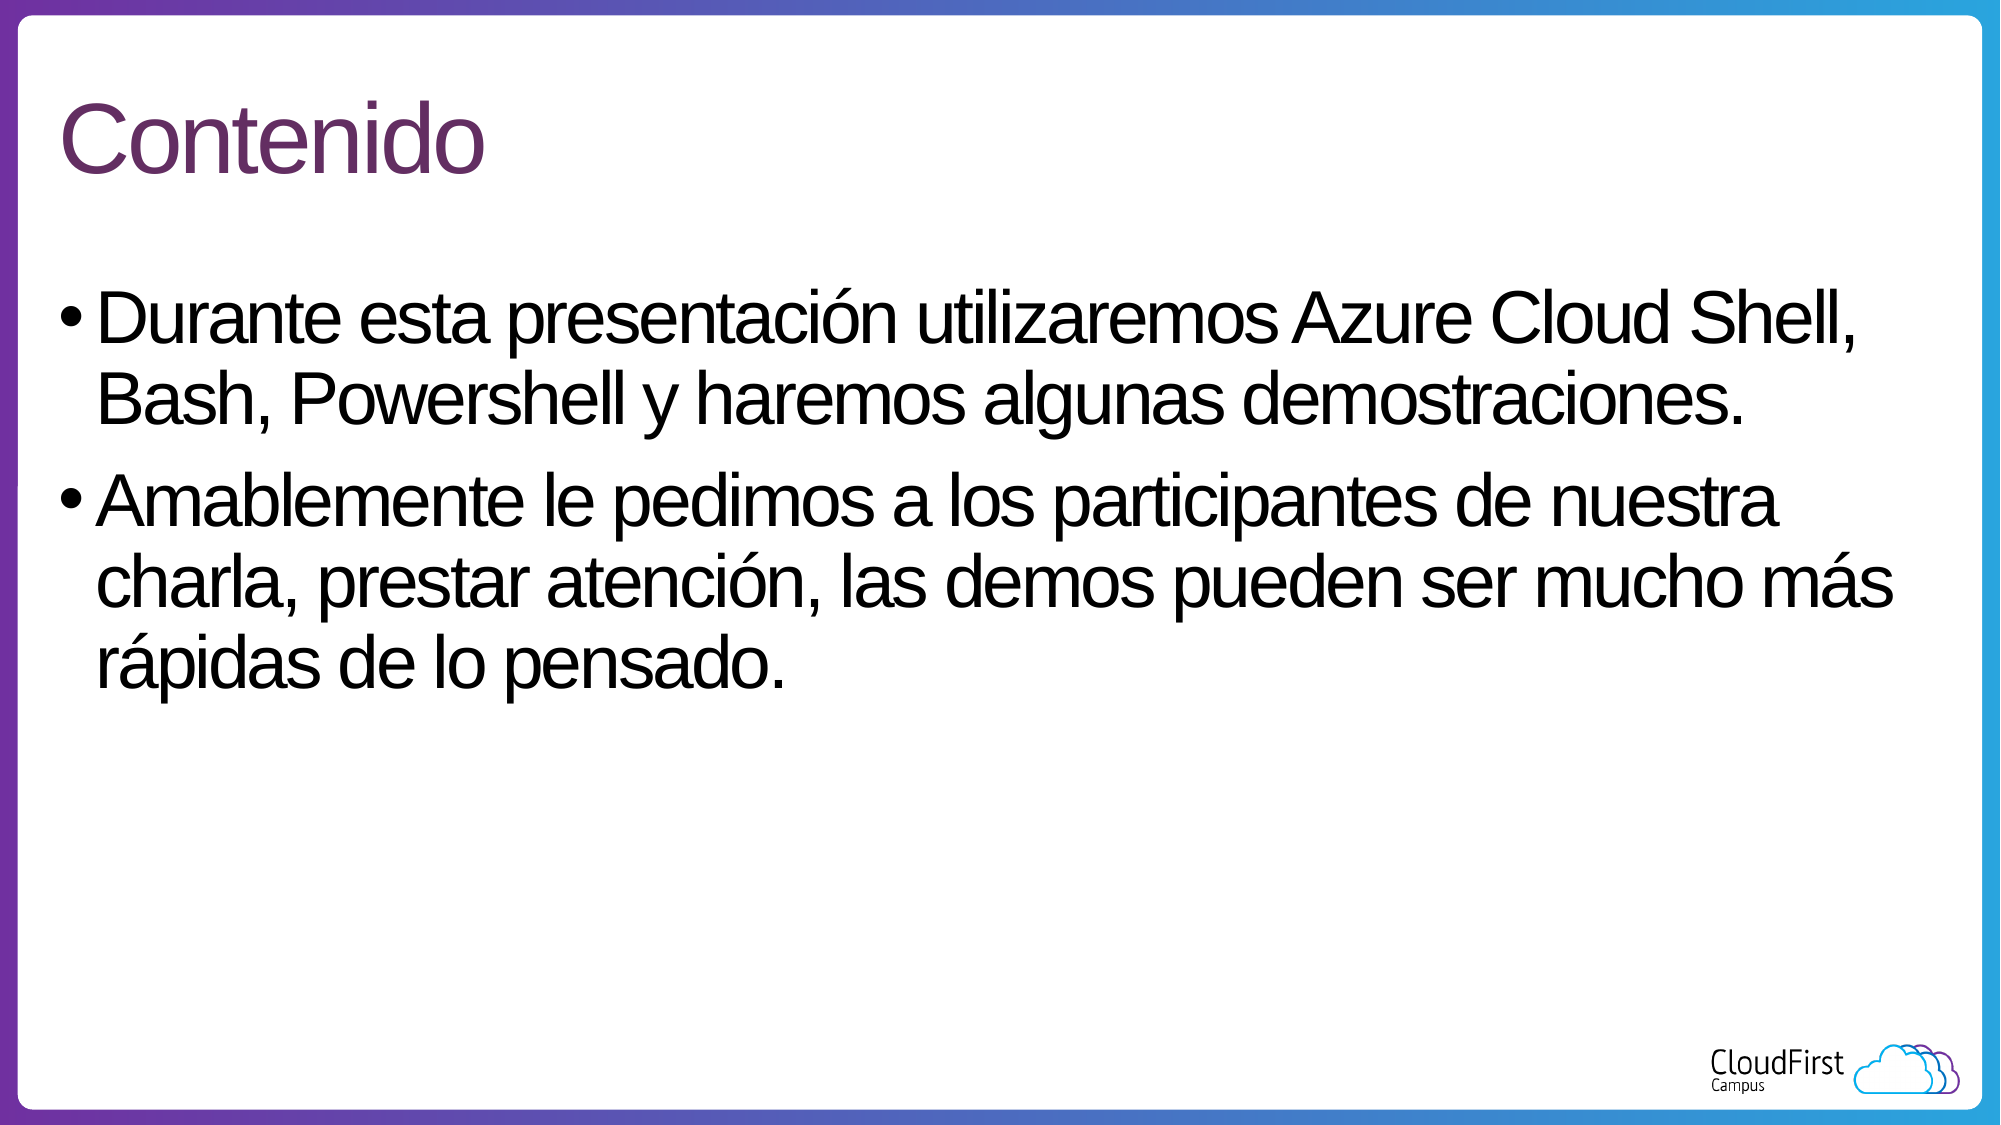

# Contenido
Durante esta presentación utilizaremos Azure Cloud Shell, Bash, Powershell y haremos algunas demostraciones.
Amablemente le pedimos a los participantes de nuestra charla, prestar atención, las demos pueden ser mucho más rápidas de lo pensado.